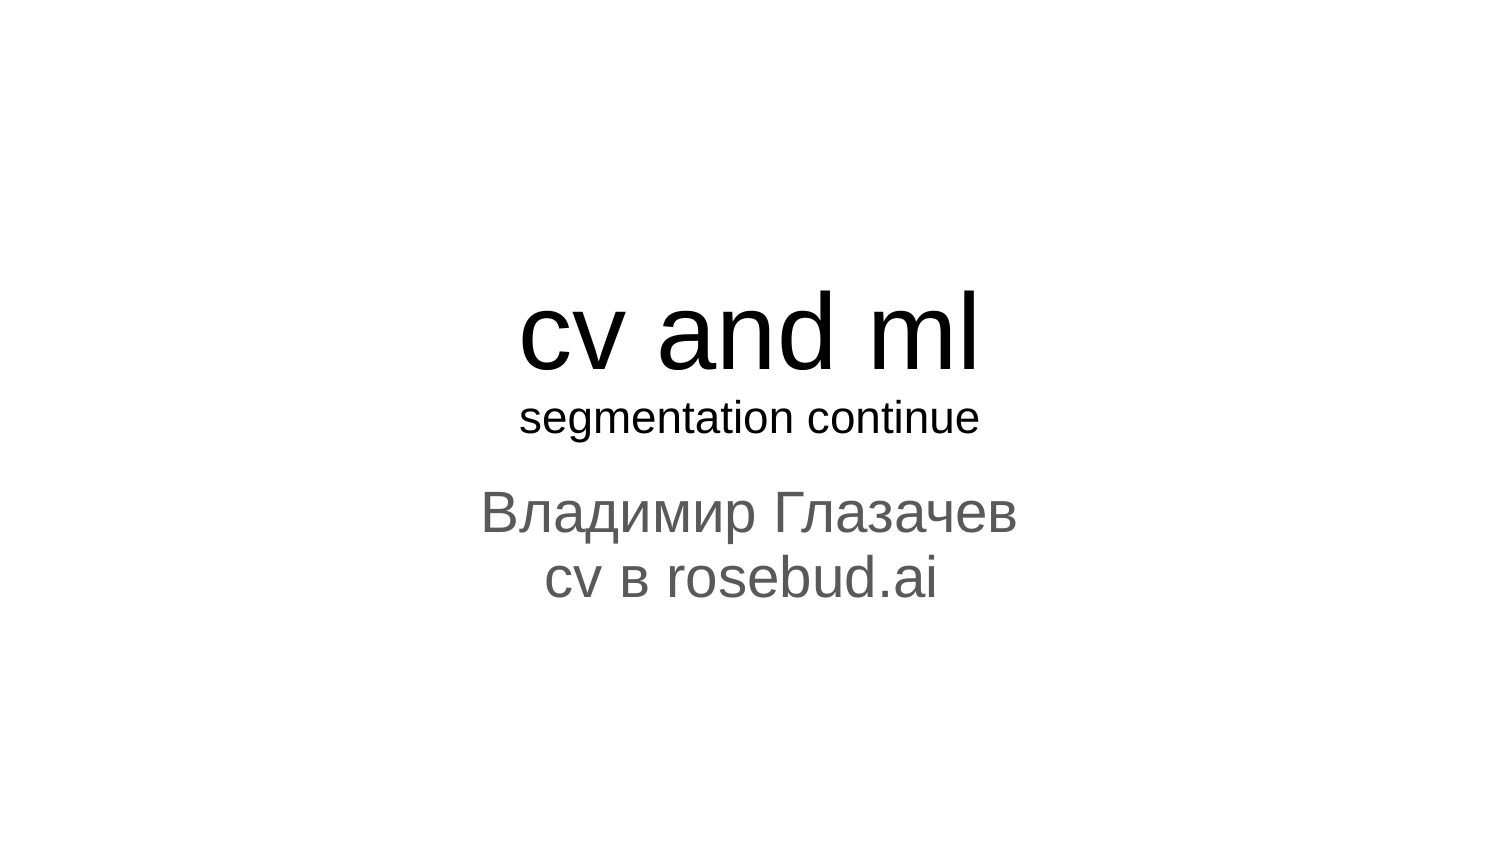

# cv and ml
segmentation continue
Владимир Глазачев
cv в rosebud.ai